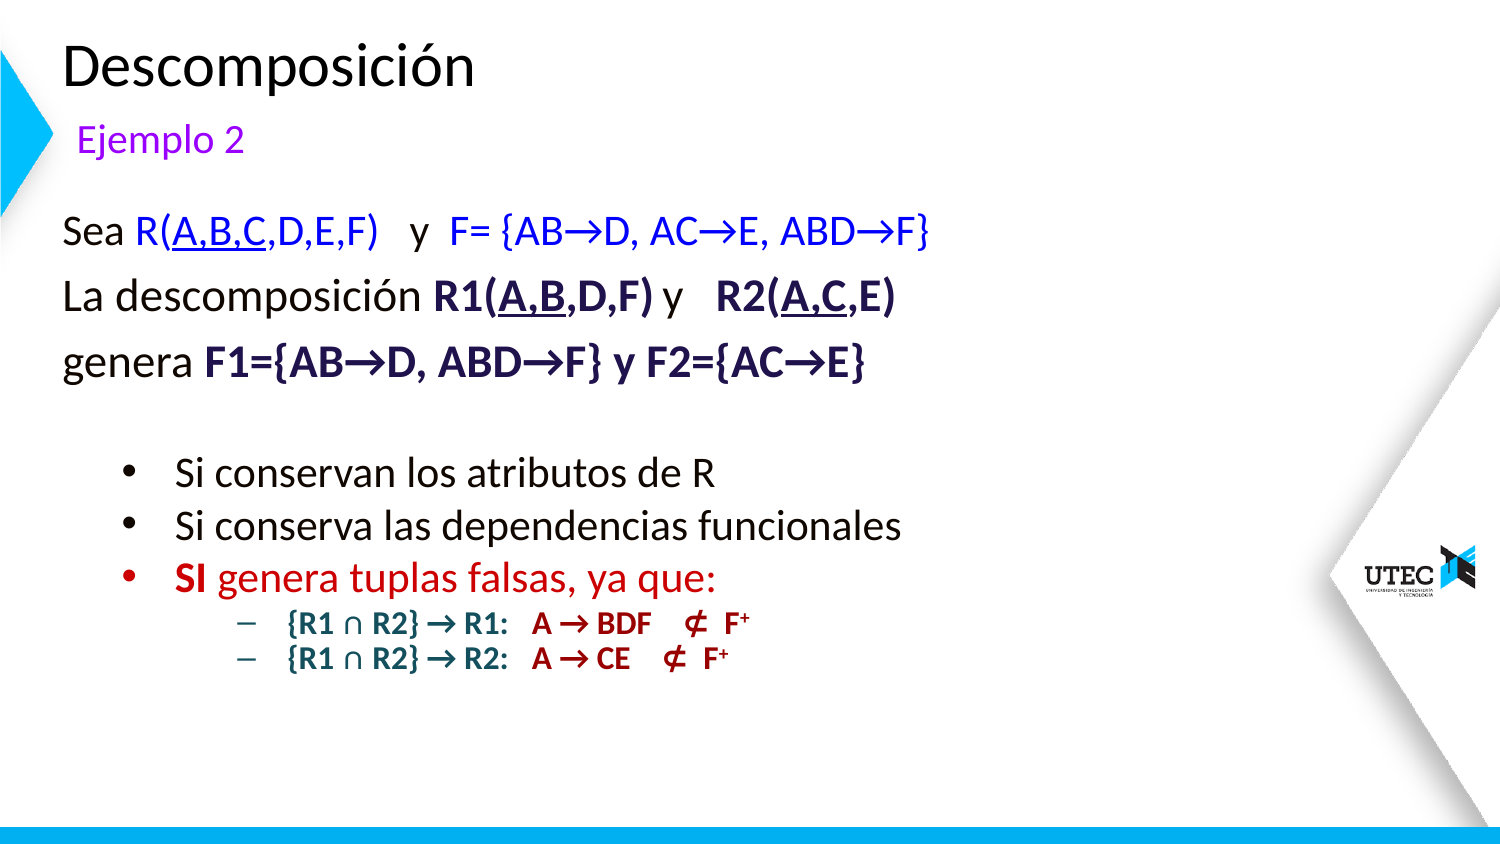

# Descomposición
 Ejemplo 2
Sea R(A,B,C,D,E,F)   y  F= {AB→D, AC→E, ABD→F}
La descomposición R1(A,B,D,F)	y   R2(A,C,E)
genera F1={AB→D, ABD→F} y F2={AC→E}

Si conservan los atributos de R
Si conserva las dependencias funcionales
SI genera tuplas falsas, ya que:
{R1 ∩ R2} → R1:   A → BDF    ⊄  F+
{R1 ∩ R2} → R2:   A → CE    ⊄  F+